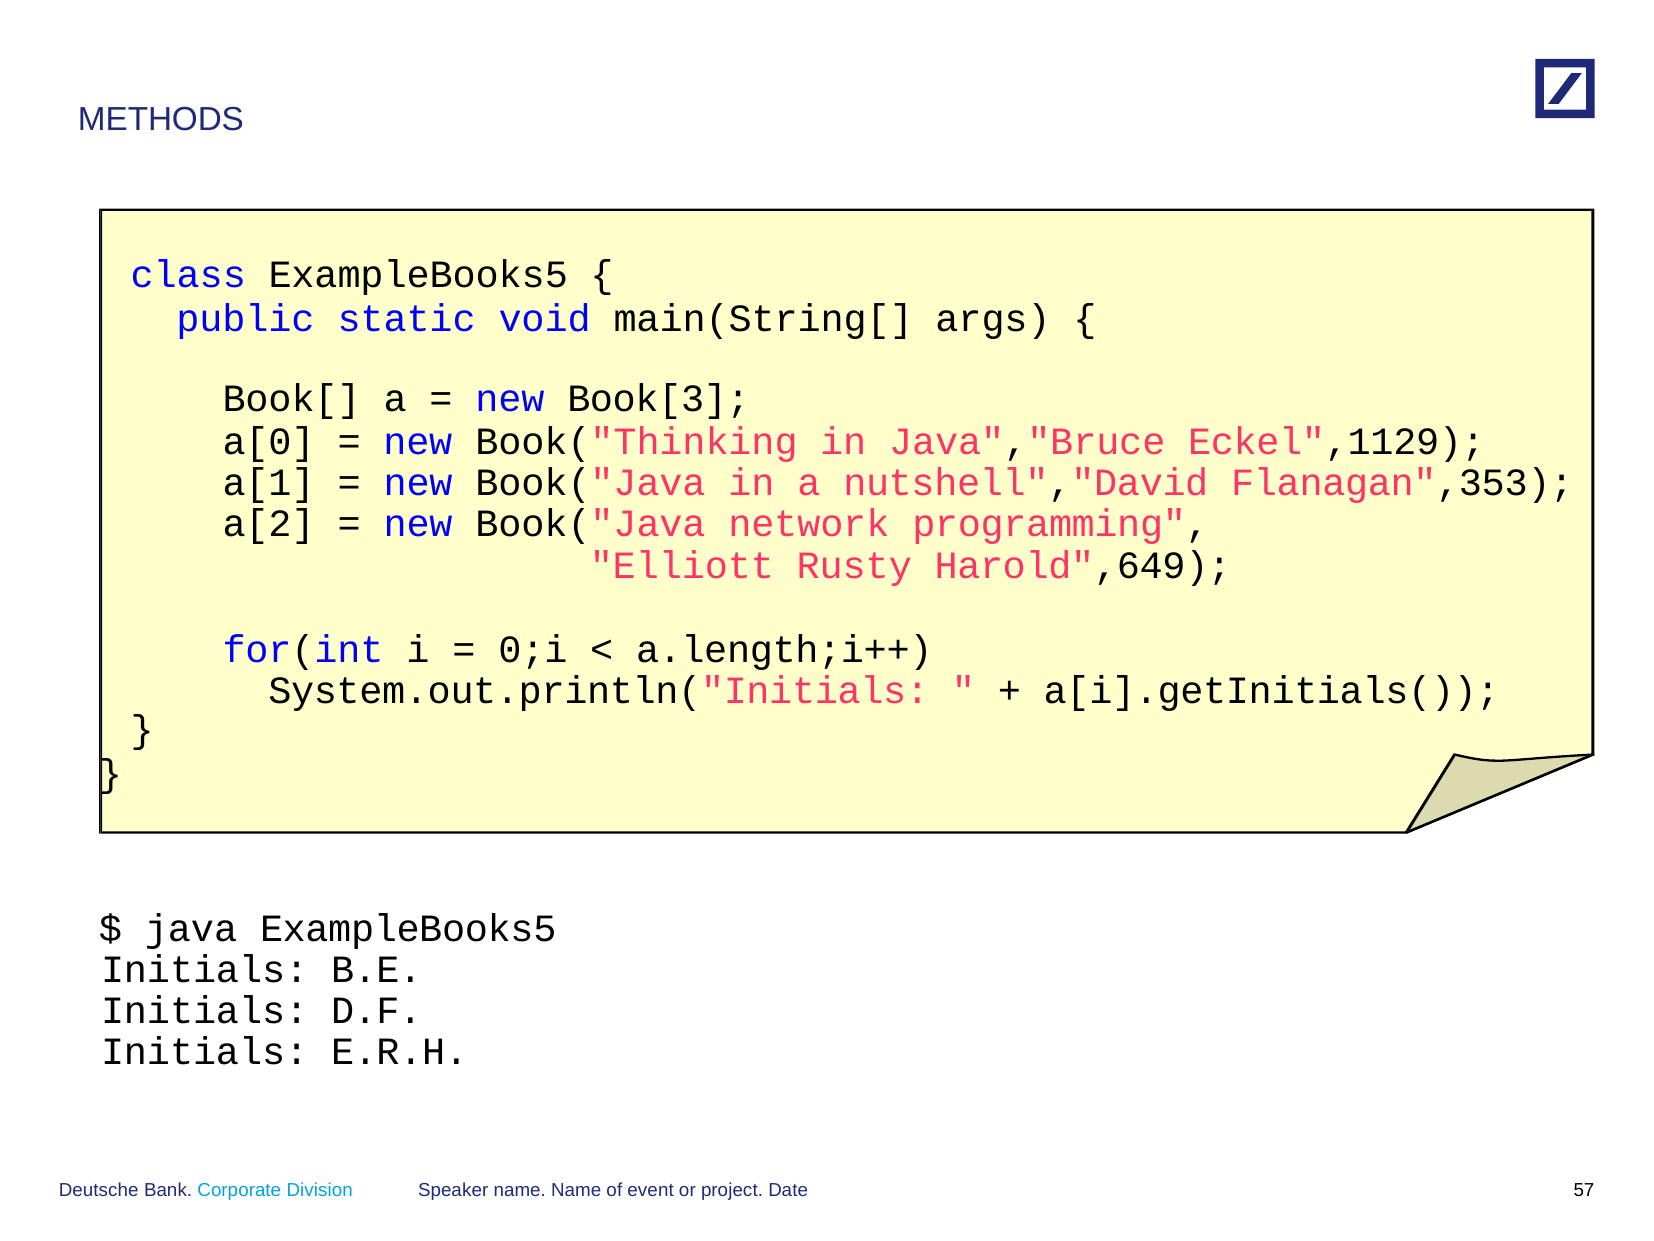

# METHODS

class ExampleBooks5 {
public static void main(String[] args) {
Book[] a = new Book[3];
a[0] = new Book("Thinking in Java","Bruce Eckel",1129); a[1] = new Book("Java in a nutshell","David Flanagan",353); a[2] = new Book("Java network programming",
"Elliott Rusty Harold",649);
for(int i = 0;i < a.length;i++) System.out.println("Initials: " + a[i].getInitials());
}
}

$ java ExampleBooks5 Initials: B.E. Initials: D.F. Initials: E.R.H.
Speaker name. Name of event or project. Date
57